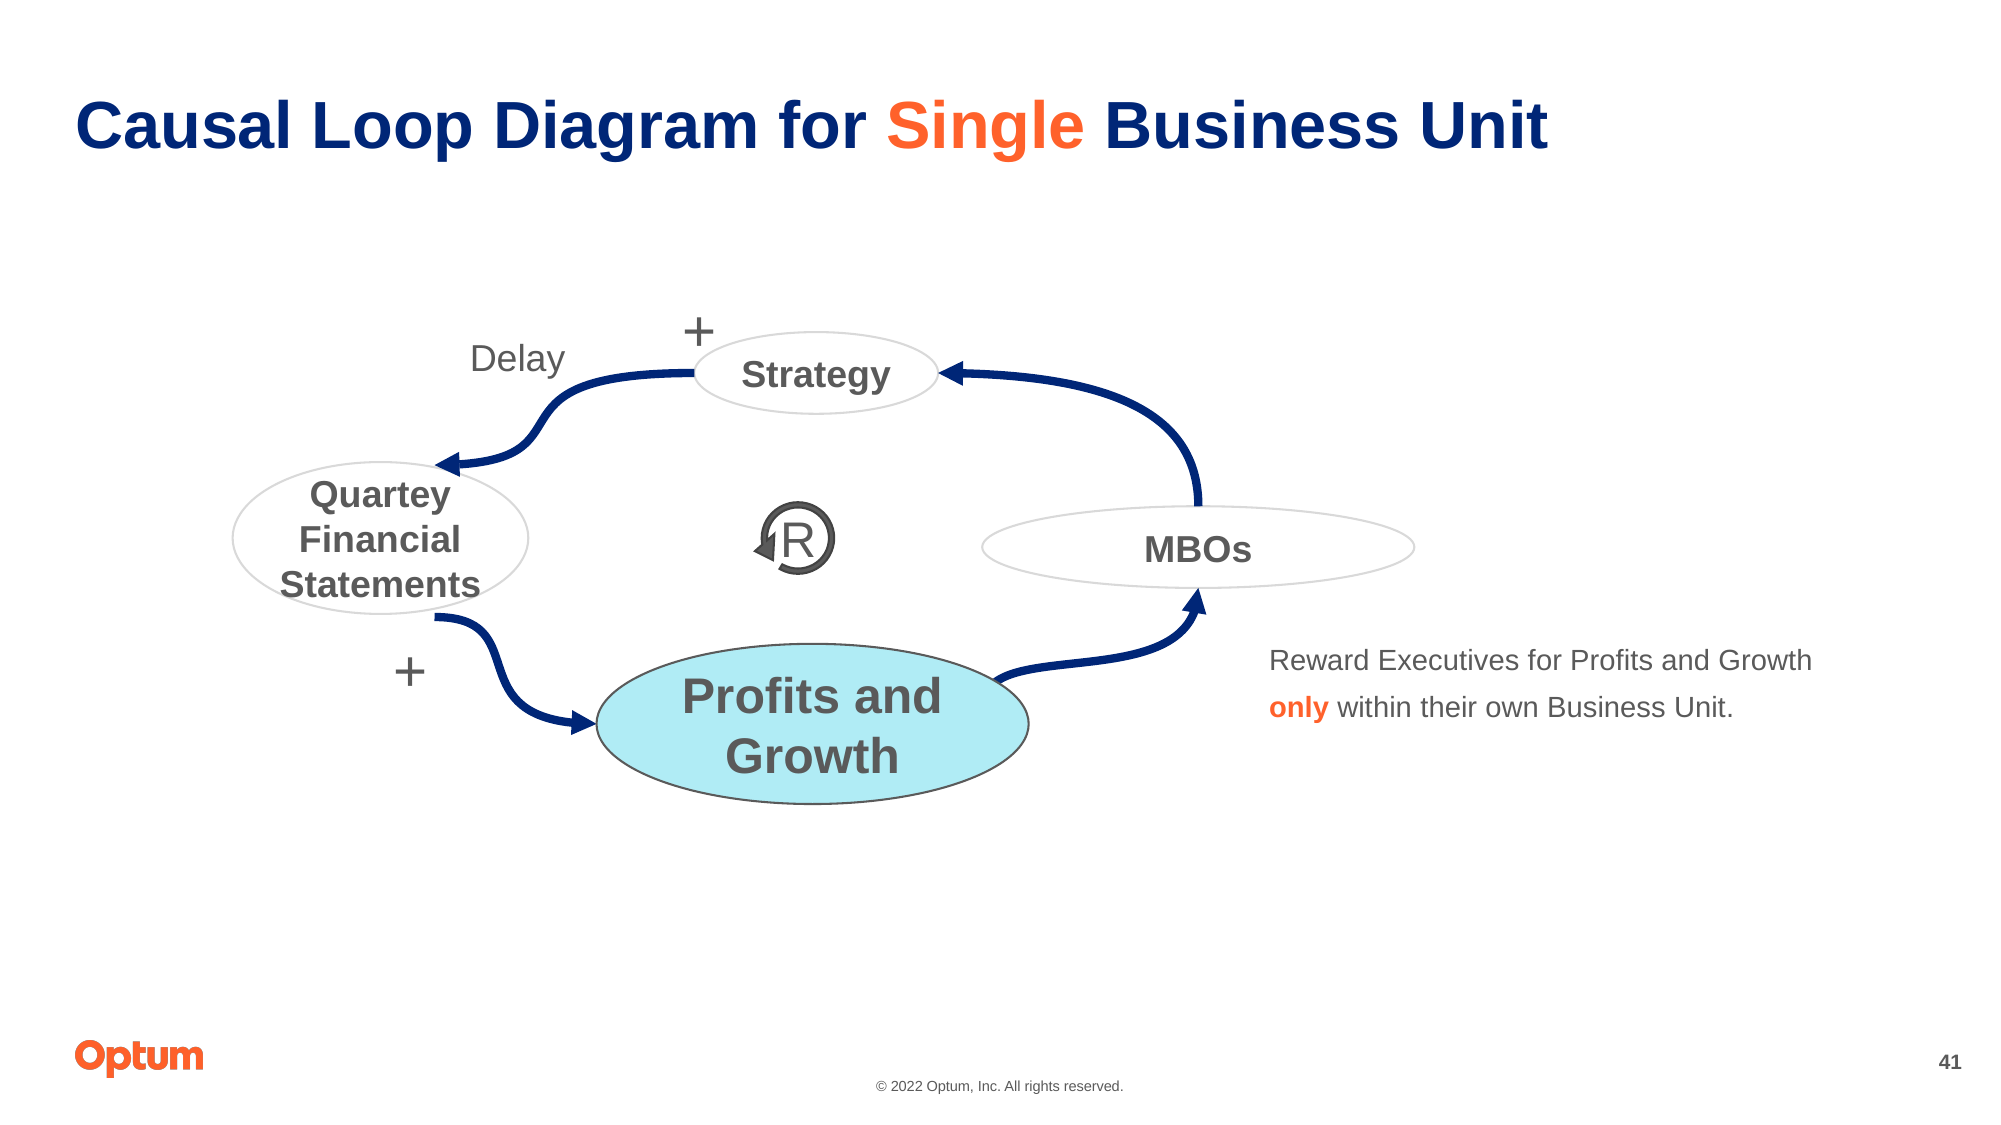

# Causal Loop Diagram for Single Business Unit
+
Delay
Strategy
Quartey
Financial
Statements

R
MBOs
+
Reward Executives for Profits and Growth
only within their own Business Unit.
Profits and
Growth